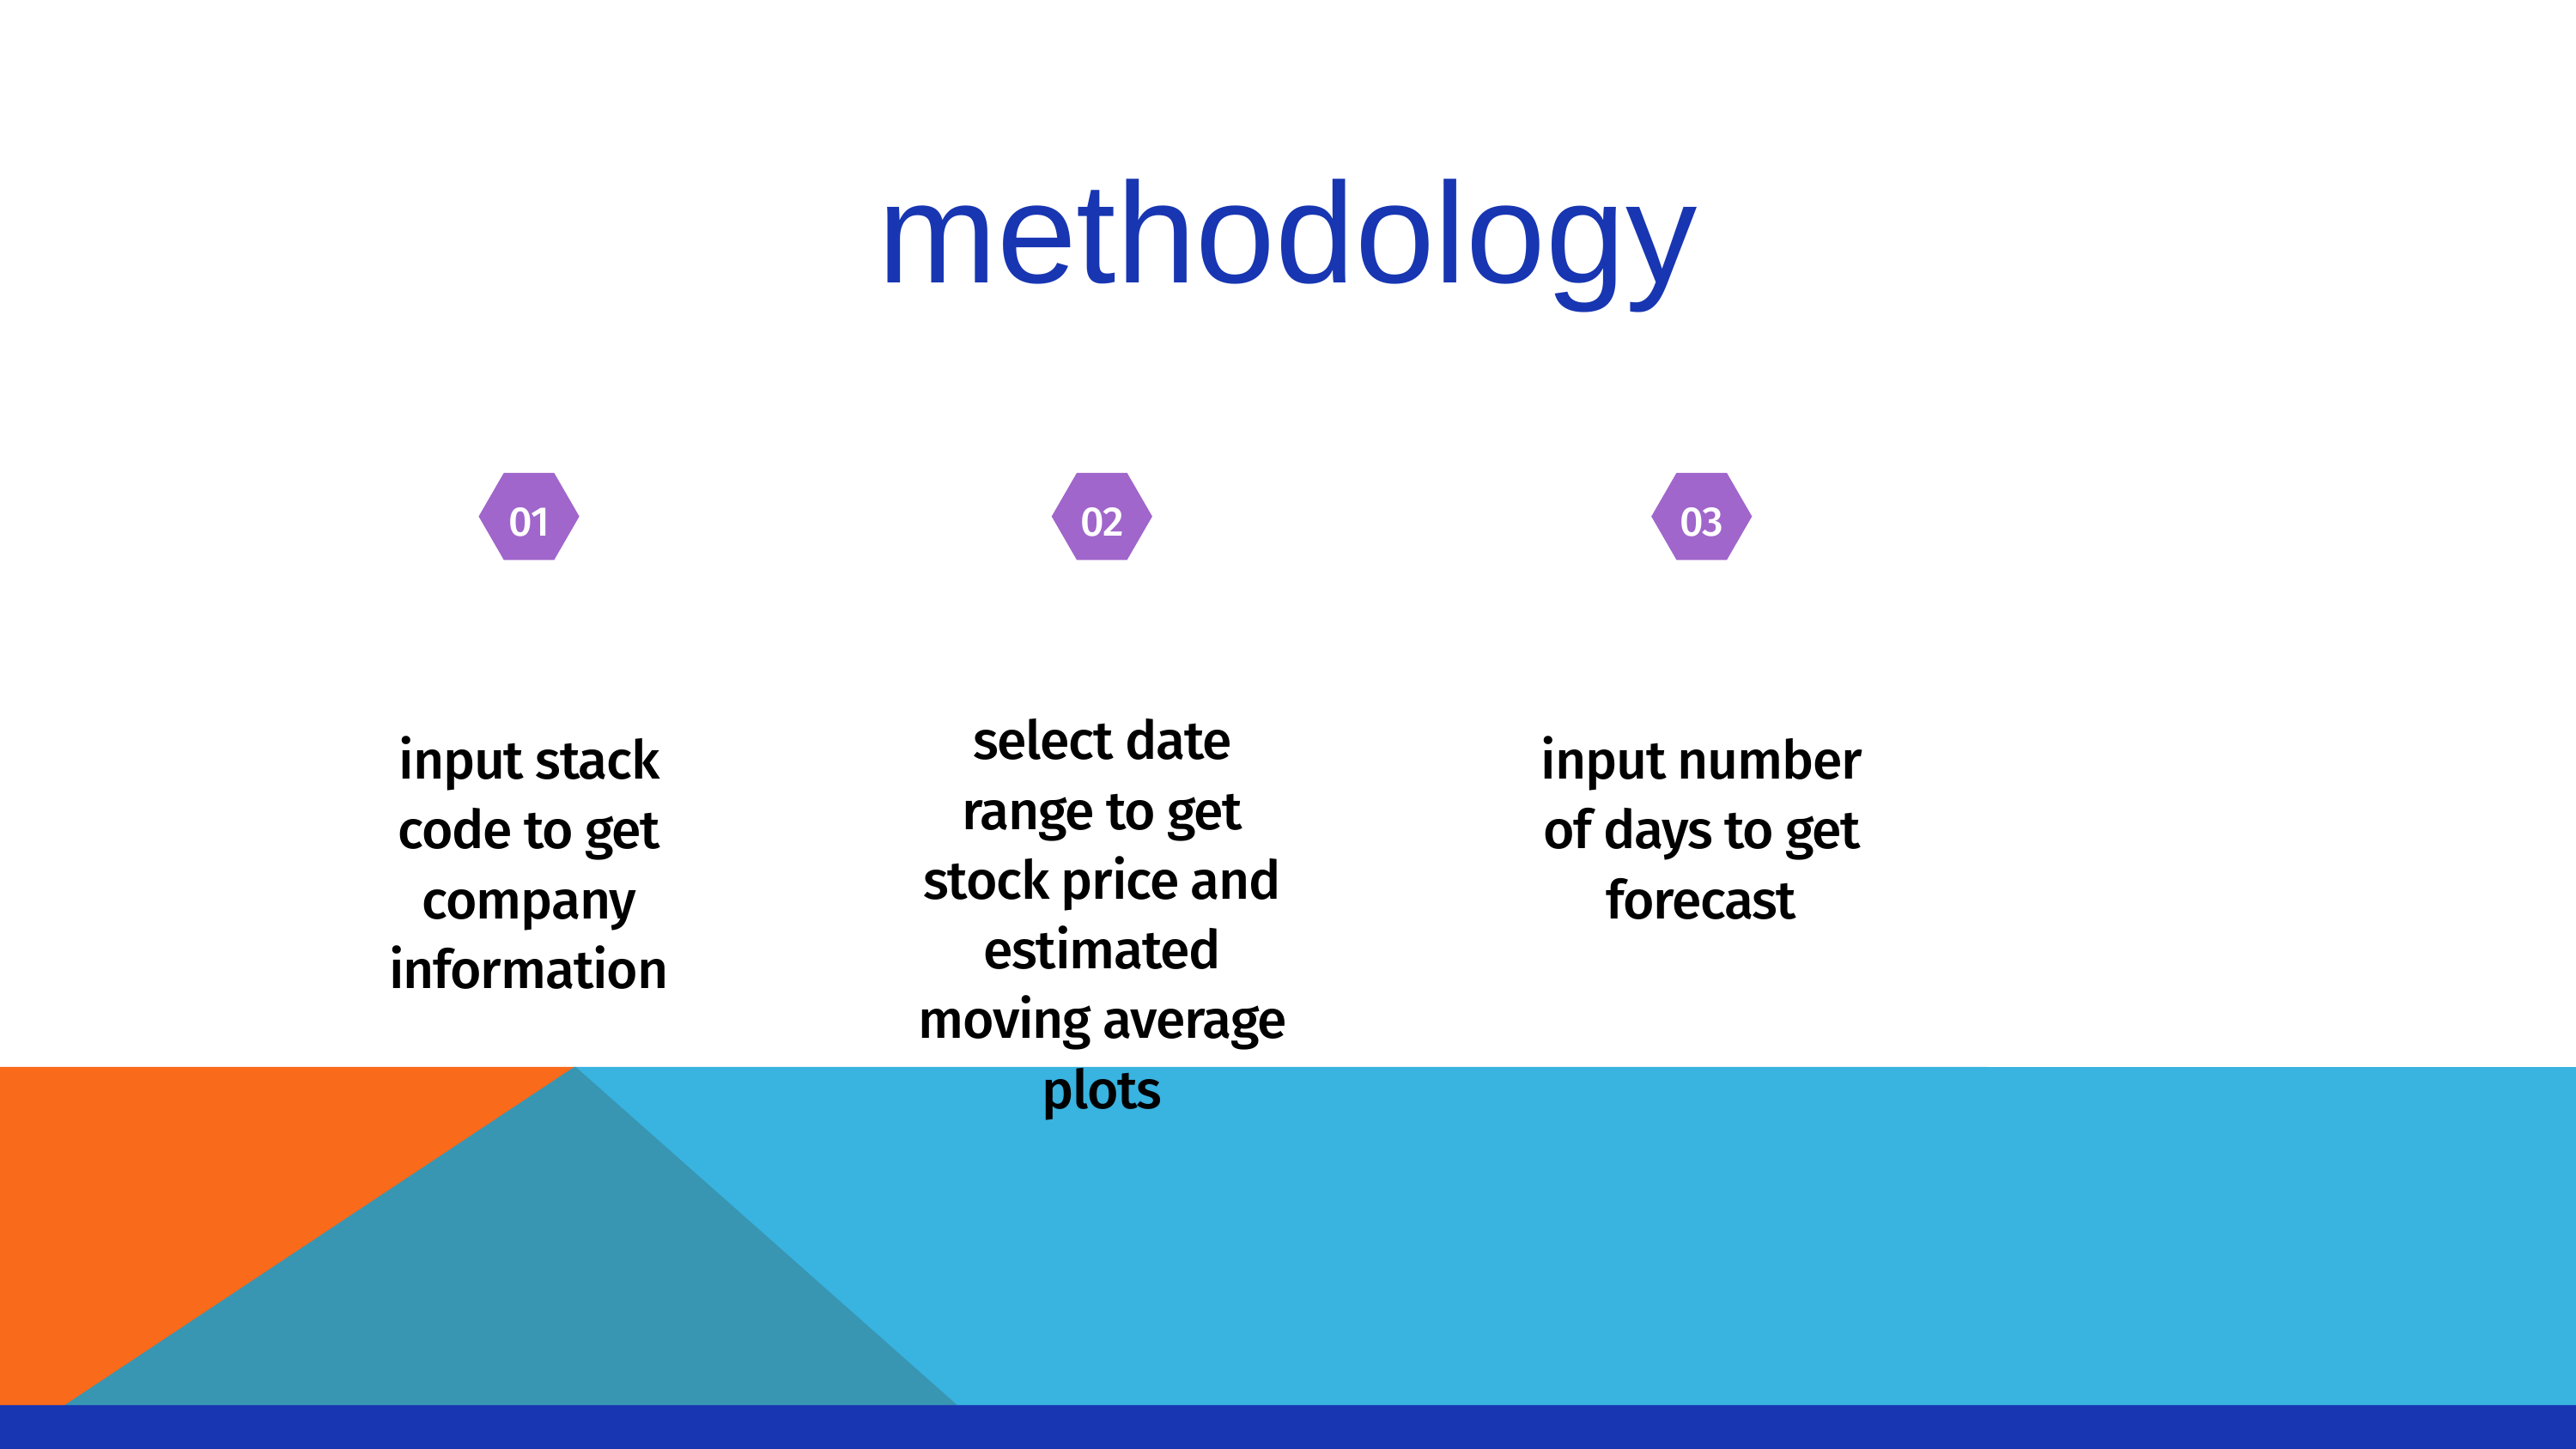

methodology

01

02

03
select date range to get stock price and estimated moving average plots

input stack code to get company information

input number of days to get forecast